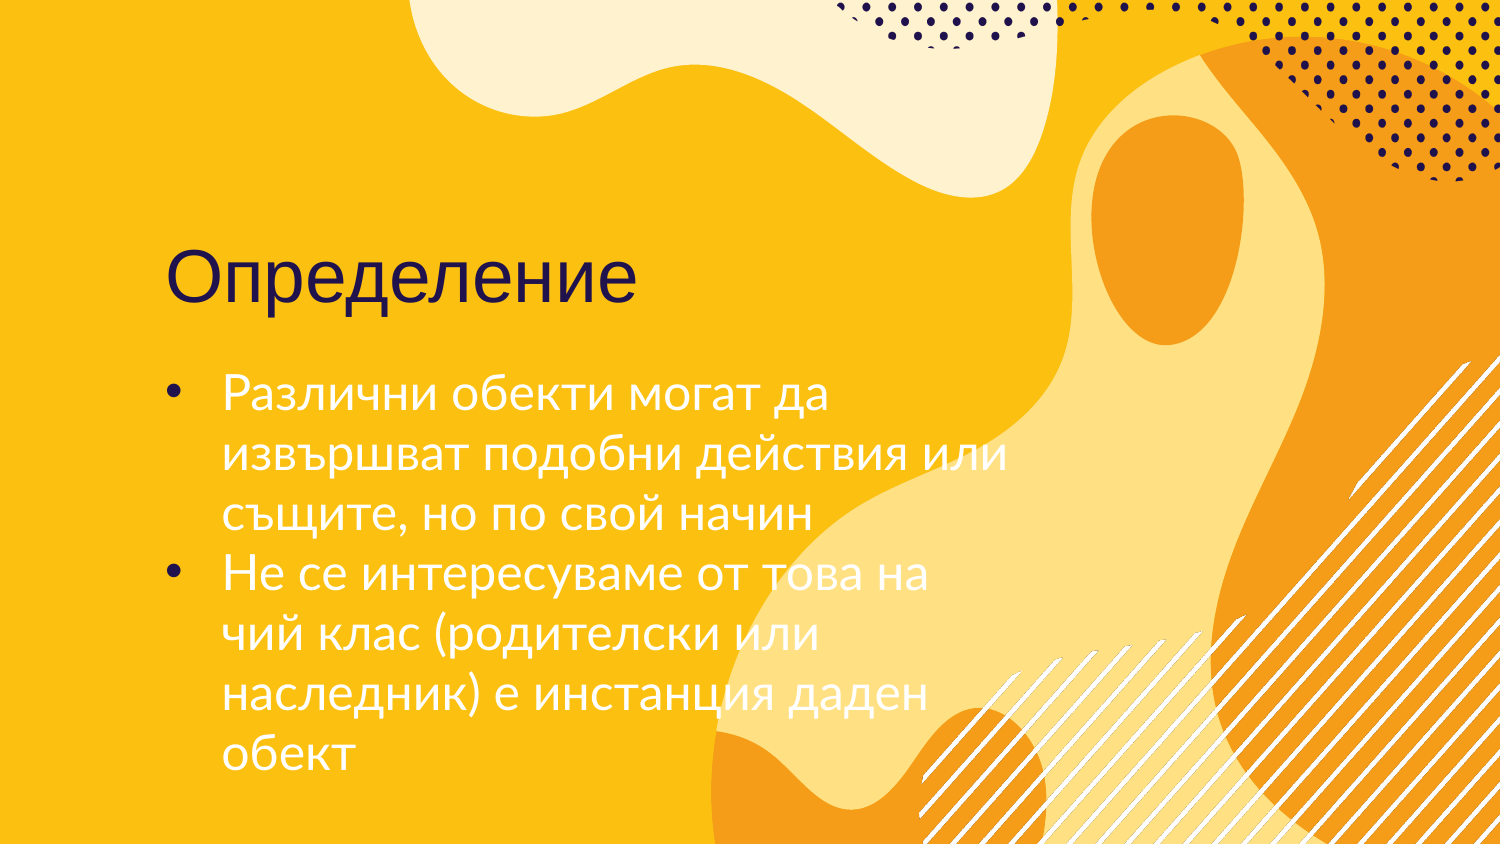

# Определение
Различни обекти могат да извършват подобни действия или същите, но по свой начин
Не се интересуваме от това на чий клас (родителски или наследник) е инстанция даден обект